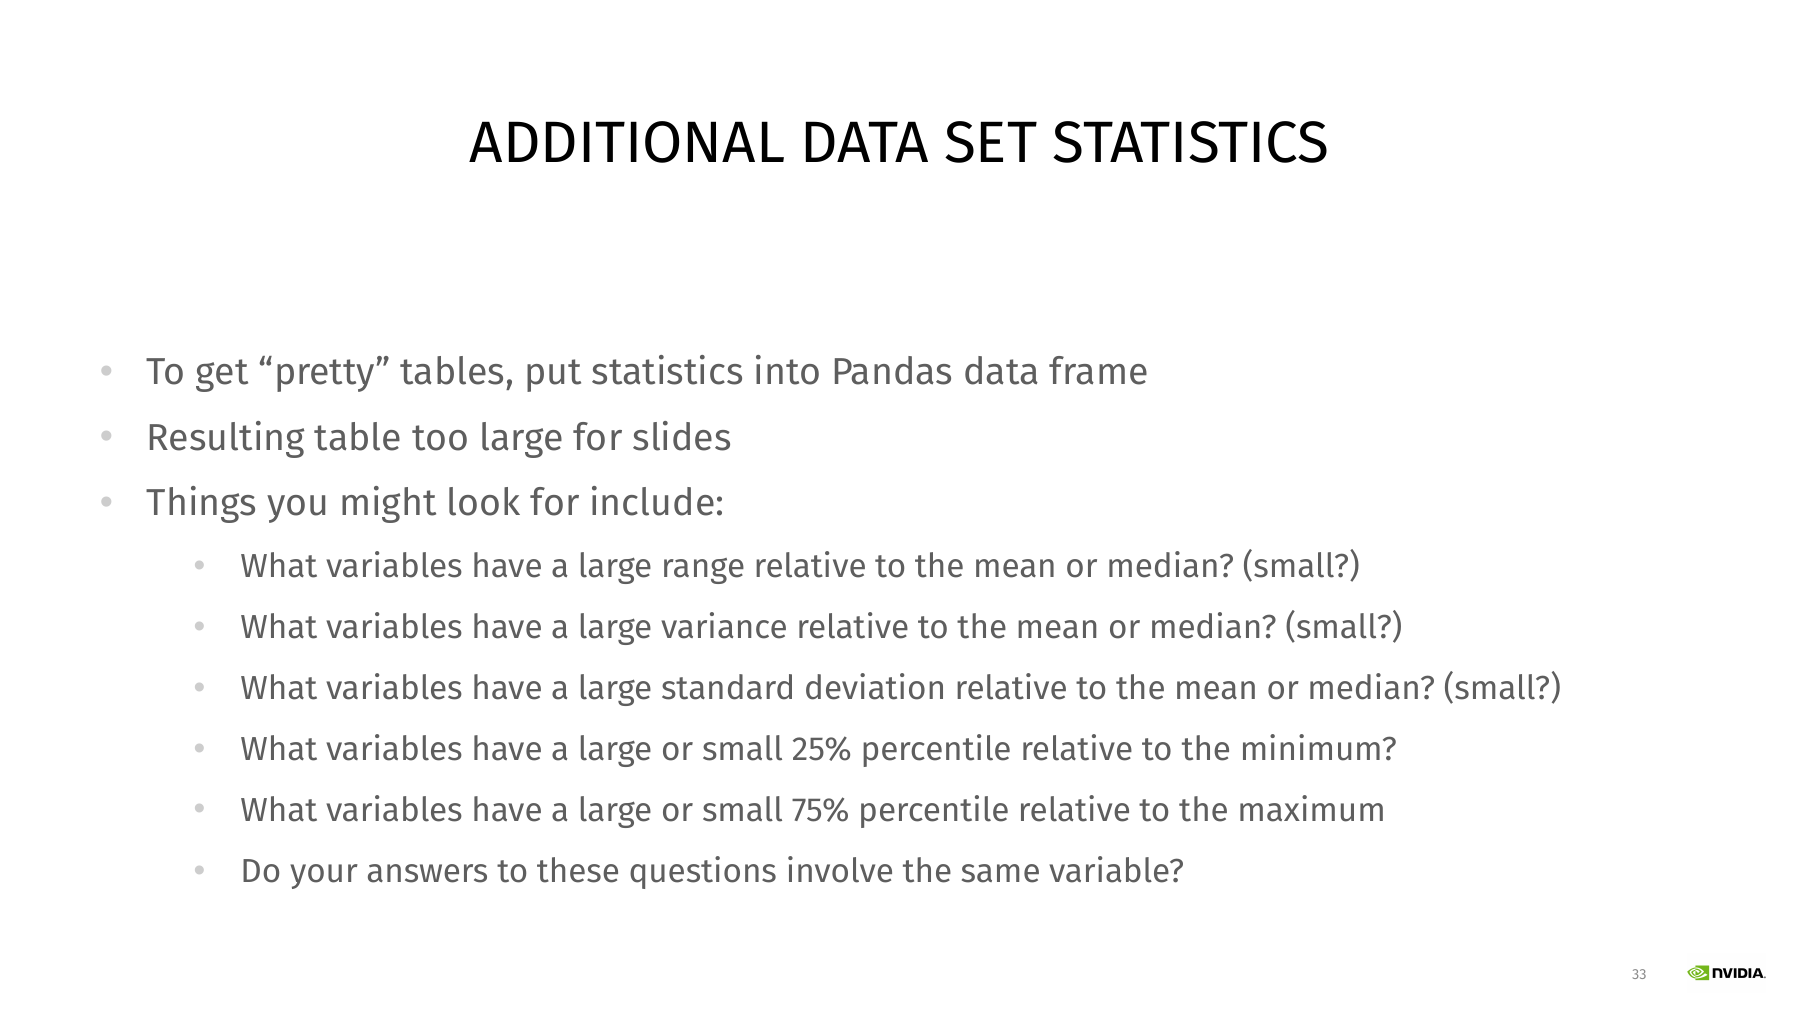

# Additional Data Set Statistics

To get “pretty” tables, put statistics into Pandas data frame
Resulting table too large for slides
Things you might look for include:
What variables have a large range relative to the mean or median? (small?)
What variables have a large variance relative to the mean or median? (small?)
What variables have a large standard deviation relative to the mean or median? (small?)
What variables have a large or small 25% percentile relative to the minimum?
What variables have a large or small 75% percentile relative to the maximum
Do your answers to these questions involve the same variable?